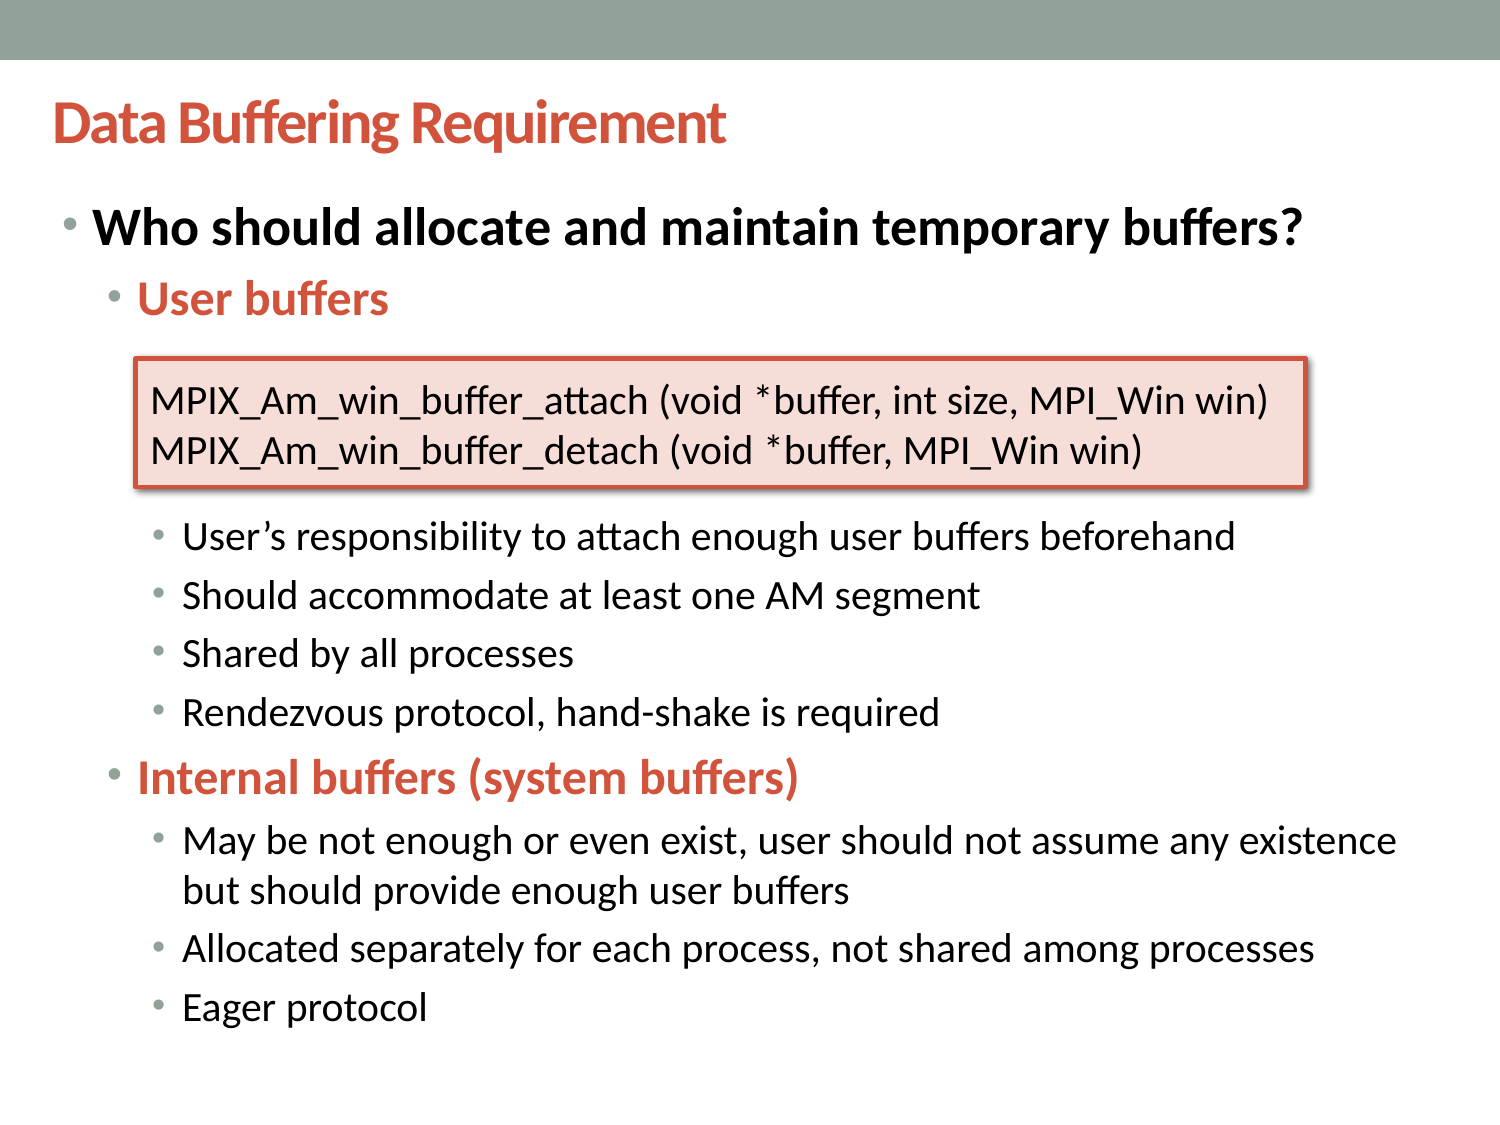

Data Buffering Requirement
Who should allocate and maintain temporary buffers?
User buffers

User’s responsibility to attach enough user buffers beforehand
Should accommodate at least one AM segment
Shared by all processes
Rendezvous protocol, hand-shake is required
Internal buffers (system buffers)
May be not enough or even exist, user should not assume any existence but should provide enough user buffers
Allocated separately for each process, not shared among processes
Eager protocol
MPIX_Am_win_buffer_attach (void *buffer, int size, MPI_Win win)
MPIX_Am_win_buffer_detach (void *buffer, MPI_Win win)